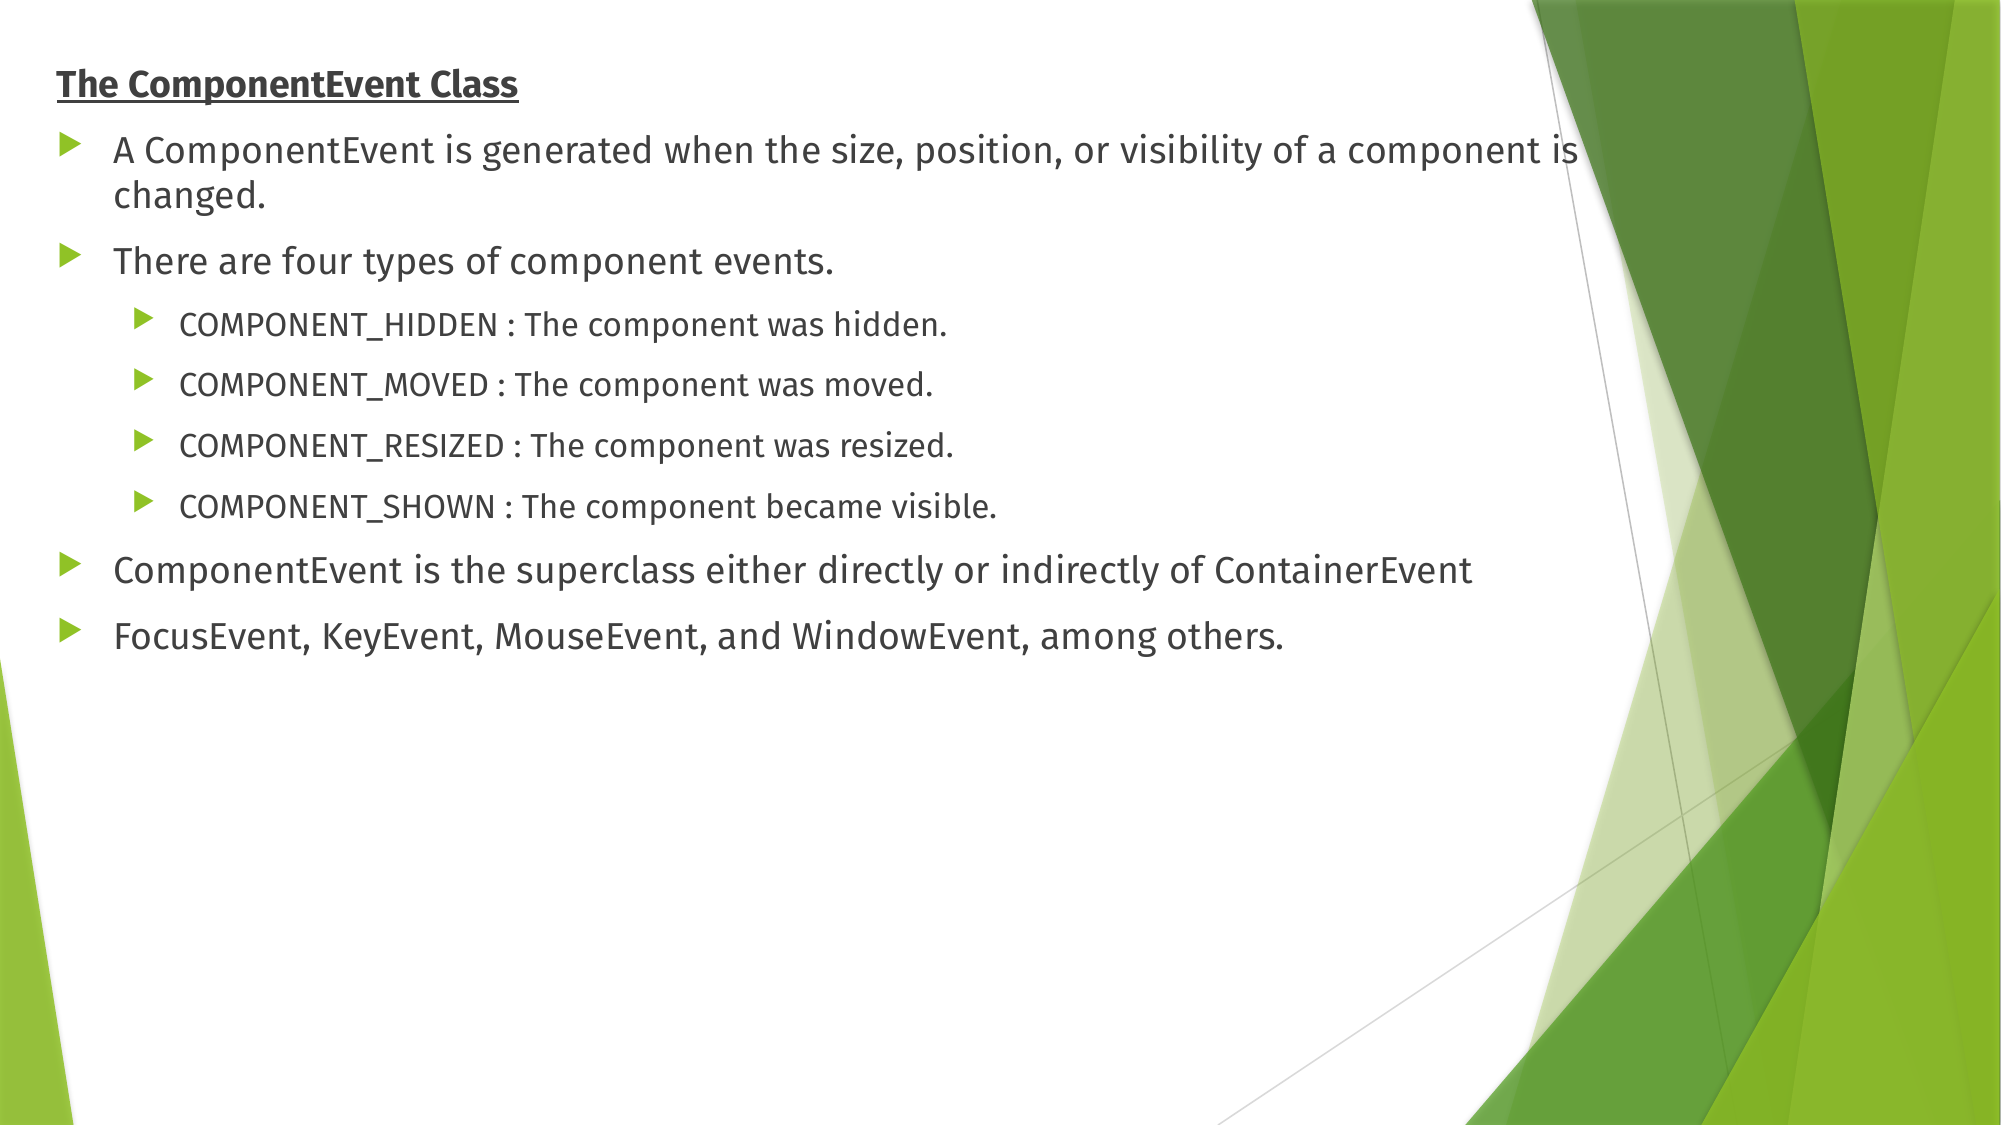

The ComponentEvent Class
A ComponentEvent is generated when the size, position, or visibility of a component is changed.
There are four types of component events.
COMPONENT_HIDDEN : The component was hidden.
COMPONENT_MOVED : The component was moved.
COMPONENT_RESIZED : The component was resized.
COMPONENT_SHOWN : The component became visible.
ComponentEvent is the superclass either directly or indirectly of ContainerEvent
FocusEvent, KeyEvent, MouseEvent, and WindowEvent, among others.